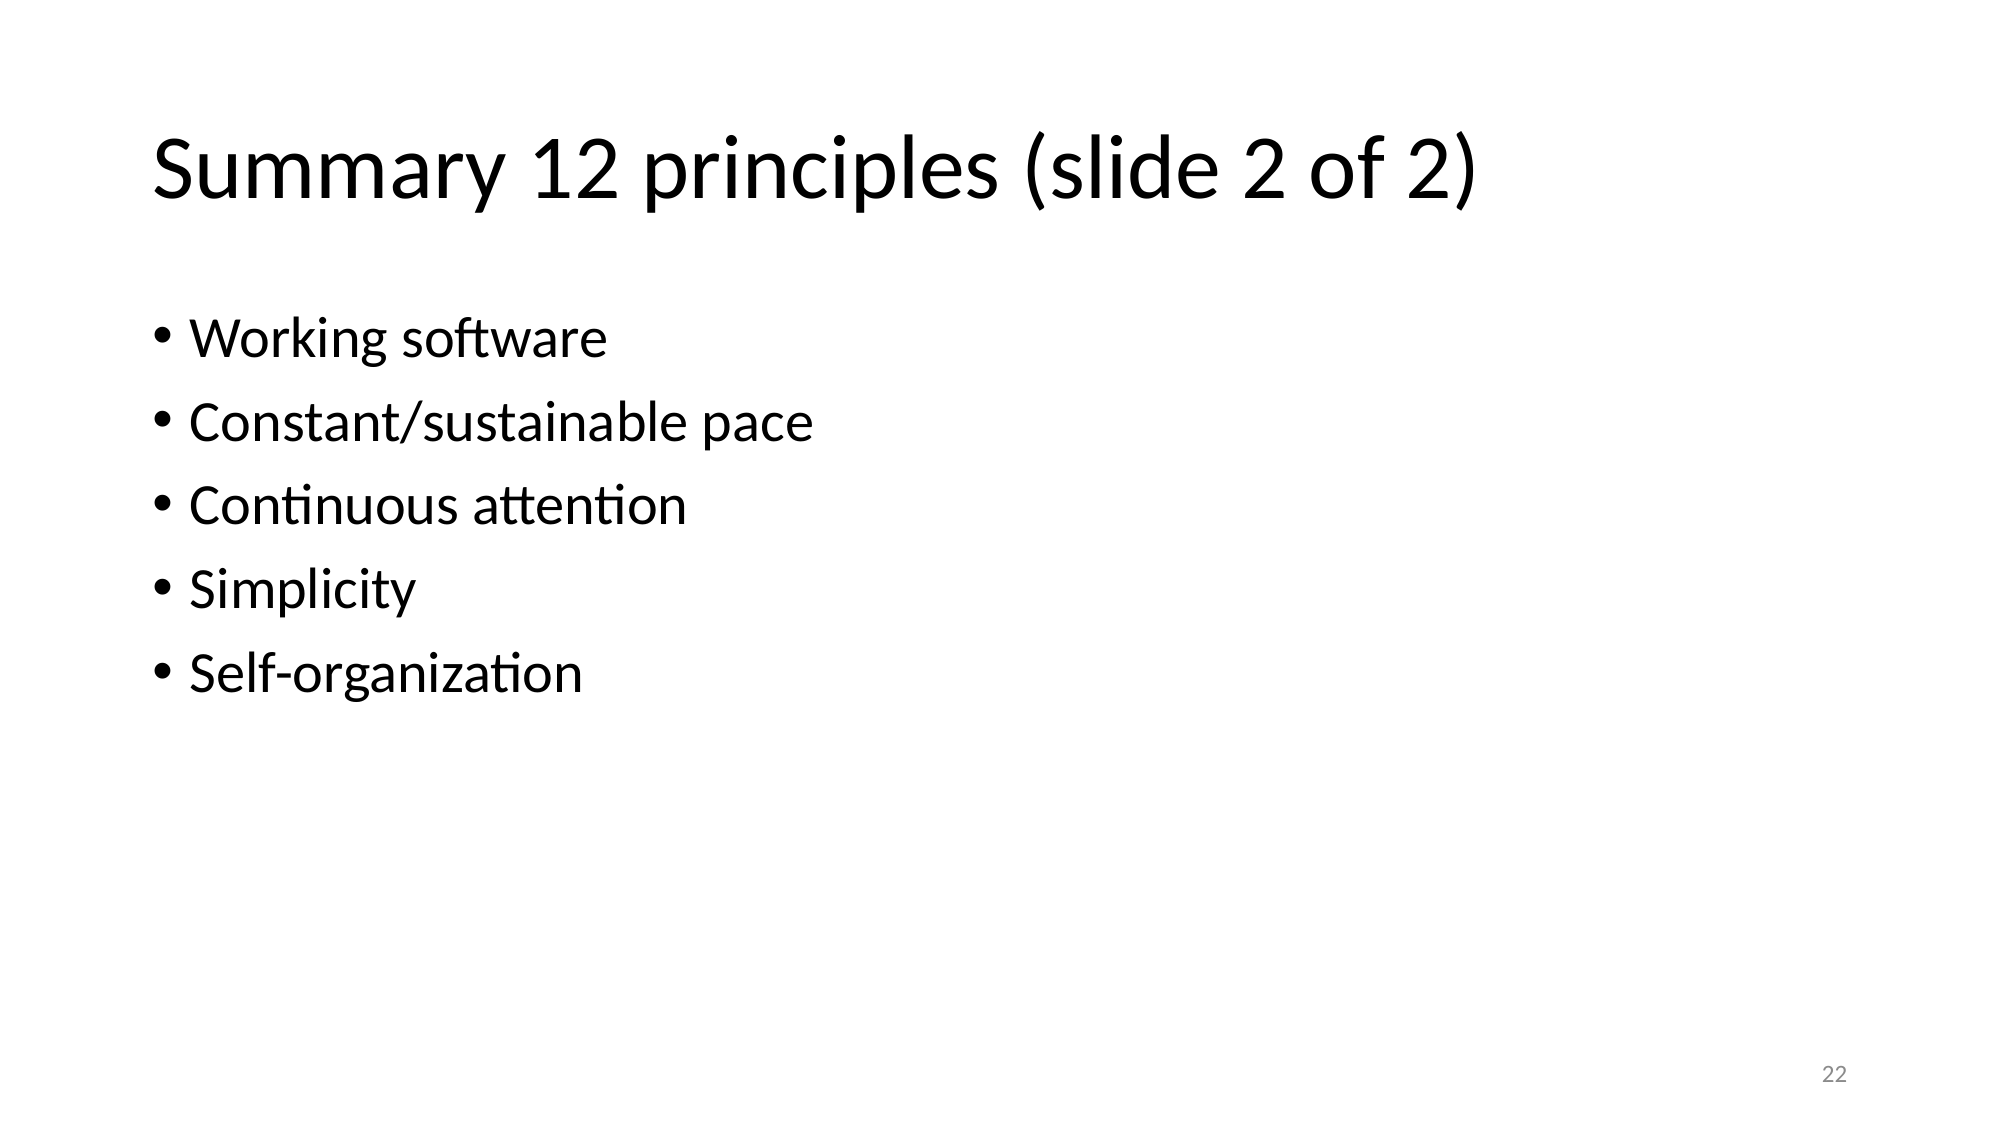

# Summary 12 principles (slide 2 of 2)
Working software
Constant/sustainable pace
Continuous attention
Simplicity
Self-organization

22